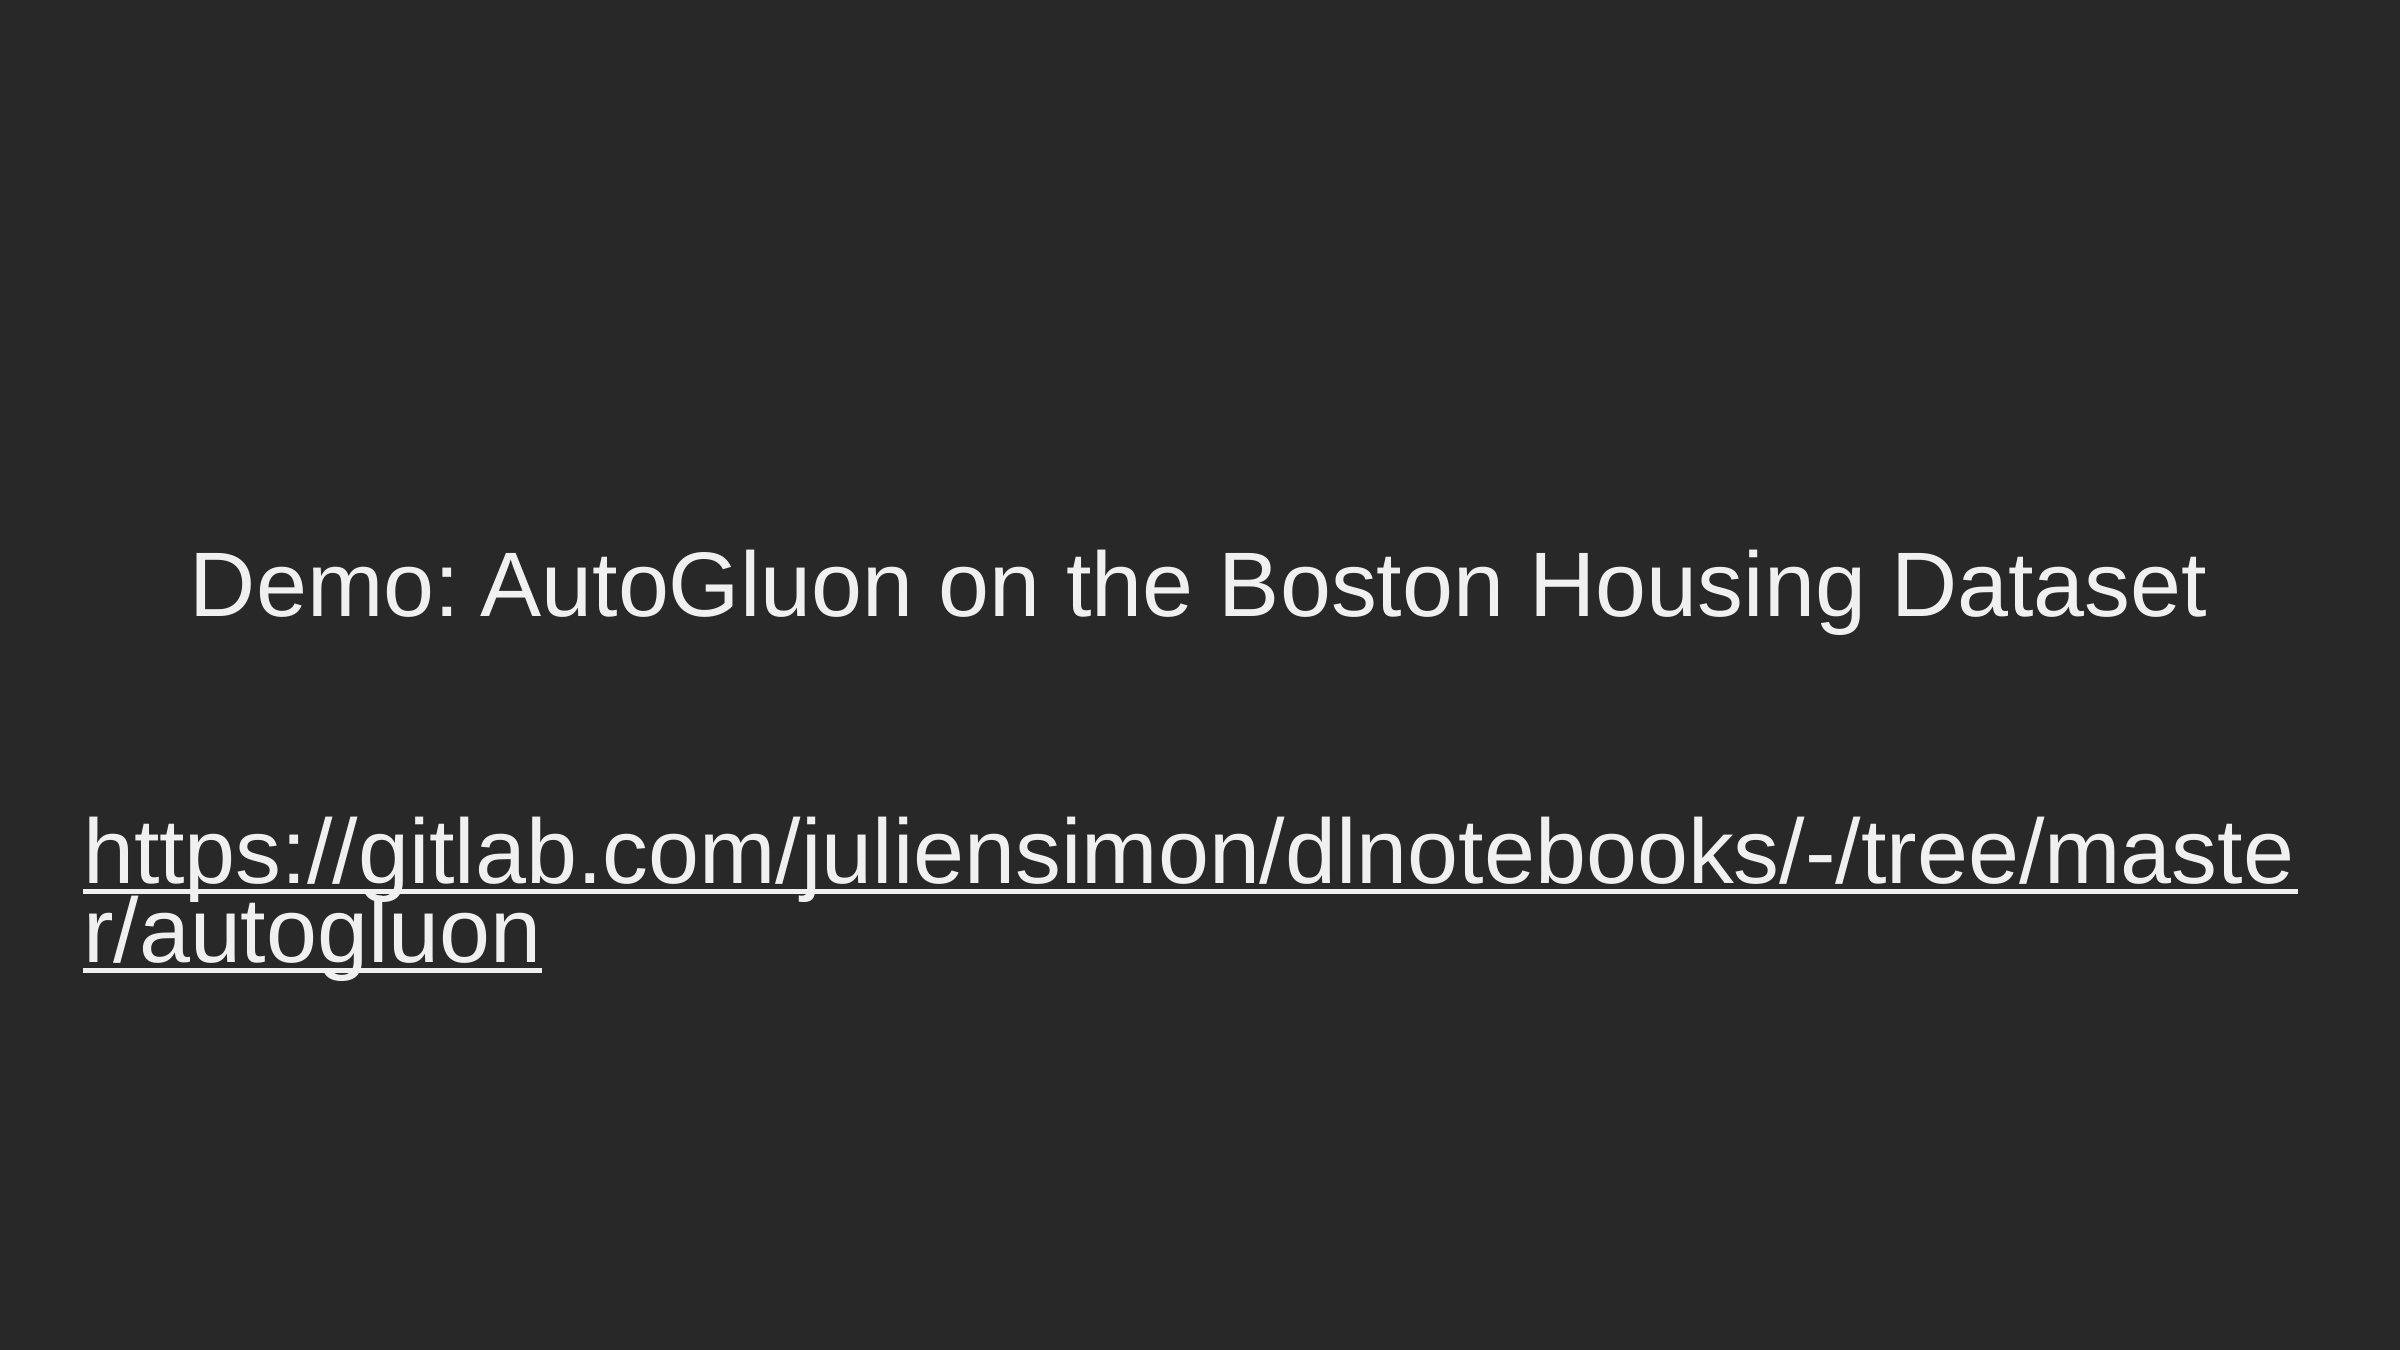

#

Demo: AutoGluon on the Boston Housing Dataset

https://gitlab.com/juliensimon/dlnotebooks/-/tree/master/autogluon